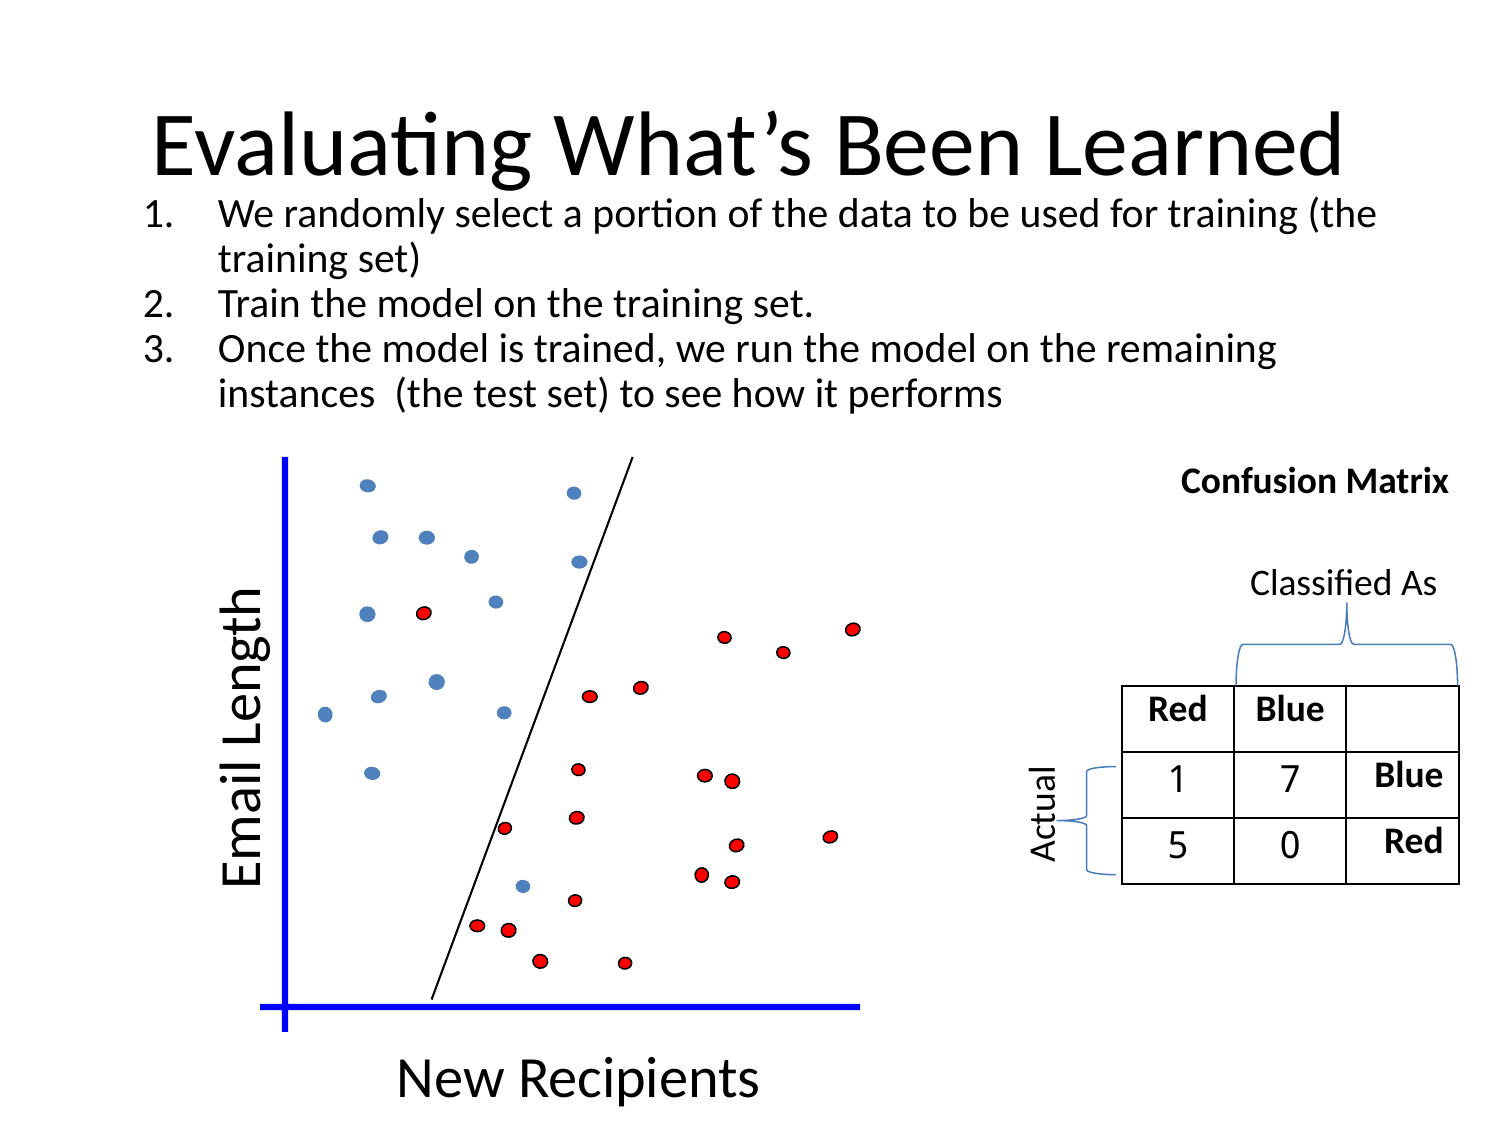

# Evaluating What’s Been Learned
We randomly select a portion of the data to be used for training (the training set)
Train the model on the training set.
Once the model is trained, we run the model on the remaining instances  (the test set) to see how it performs
Confusion Matrix

Classified As

| Red | Blue |  |
| --- | --- | --- |
| 1 | 7 | Blue |
| 5 | 0 | Red |

Email Length

Actual

New Recipients